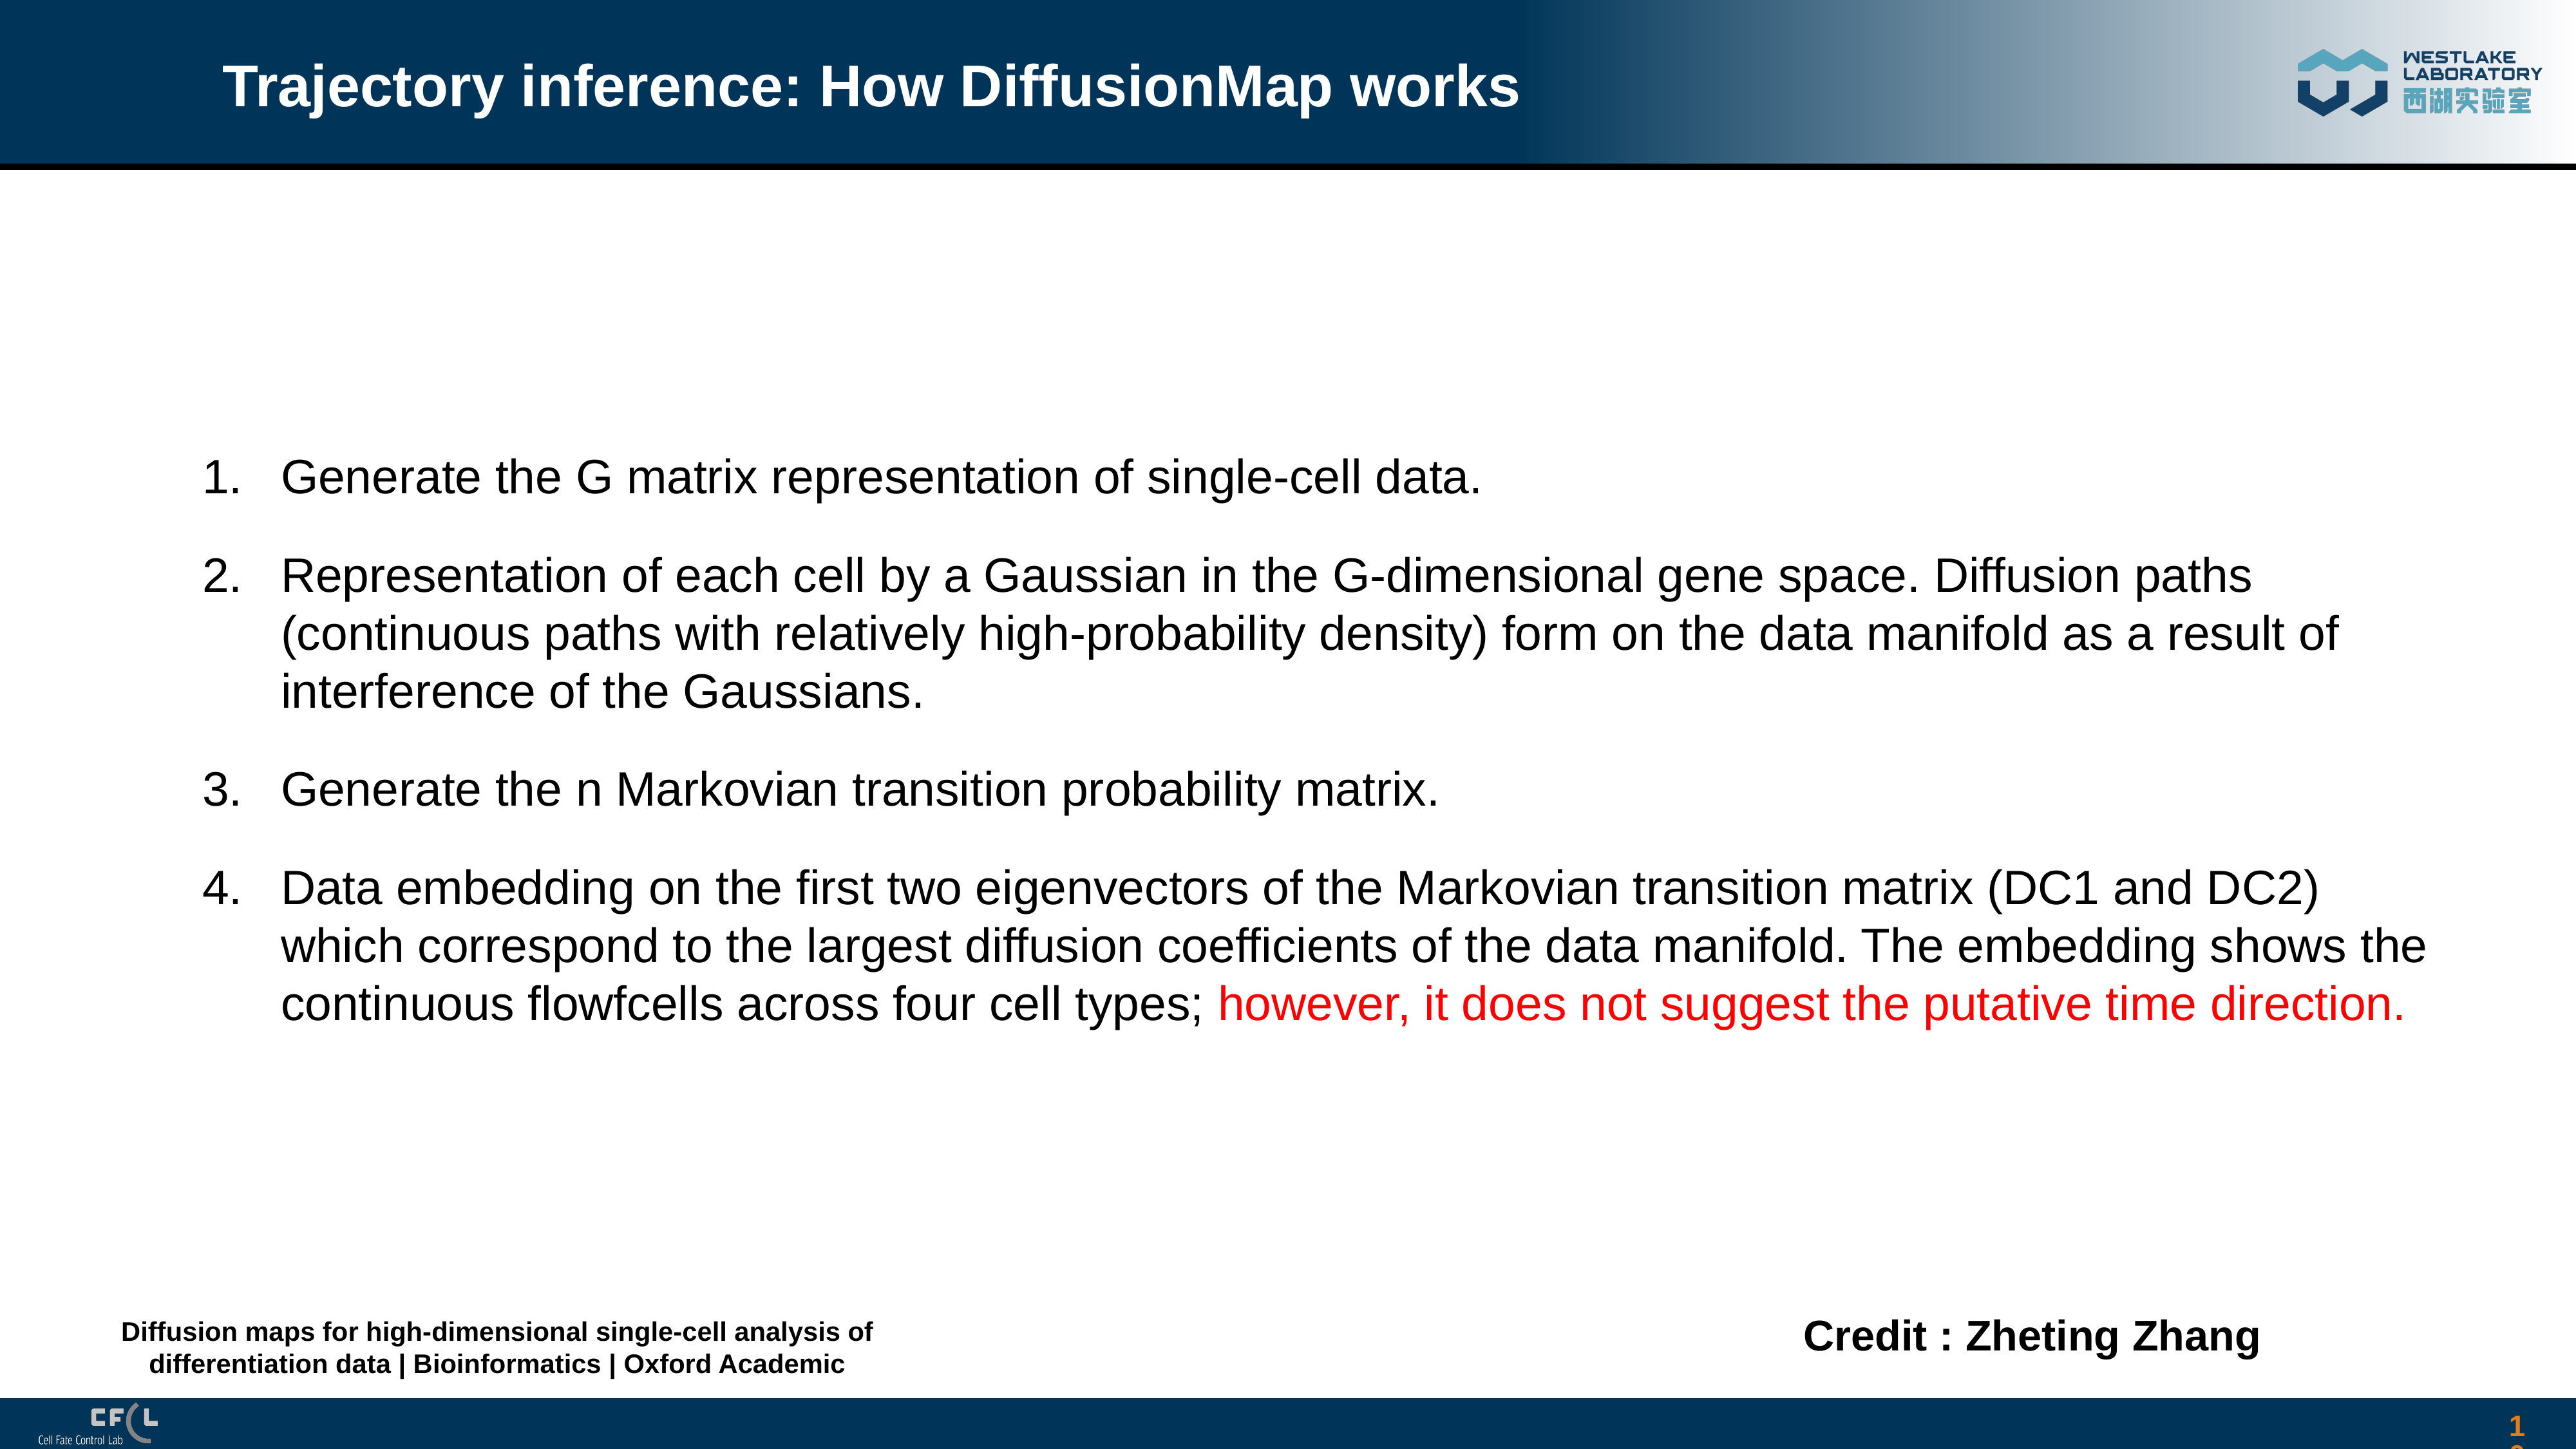

# Trajectory inference: How DiffusionMap works
Generate the G matrix representation of single-cell data.
Representation of each cell by a Gaussian in the G-dimensional gene space. Diffusion paths (continuous paths with relatively high-probability density) form on the data manifold as a result of interference of the Gaussians.
Generate the n Markovian transition probability matrix.
Data embedding on the first two eigenvectors of the Markovian transition matrix (DC1 and DC2) which correspond to the largest diffusion coefficients of the data manifold. The embedding shows the continuous flowfcells across four cell types; however, it does not suggest the putative time direction.
Credit : Zheting Zhang
Diffusion maps for high-dimensional single-cell analysis of differentiation data | Bioinformatics | Oxford Academic
108